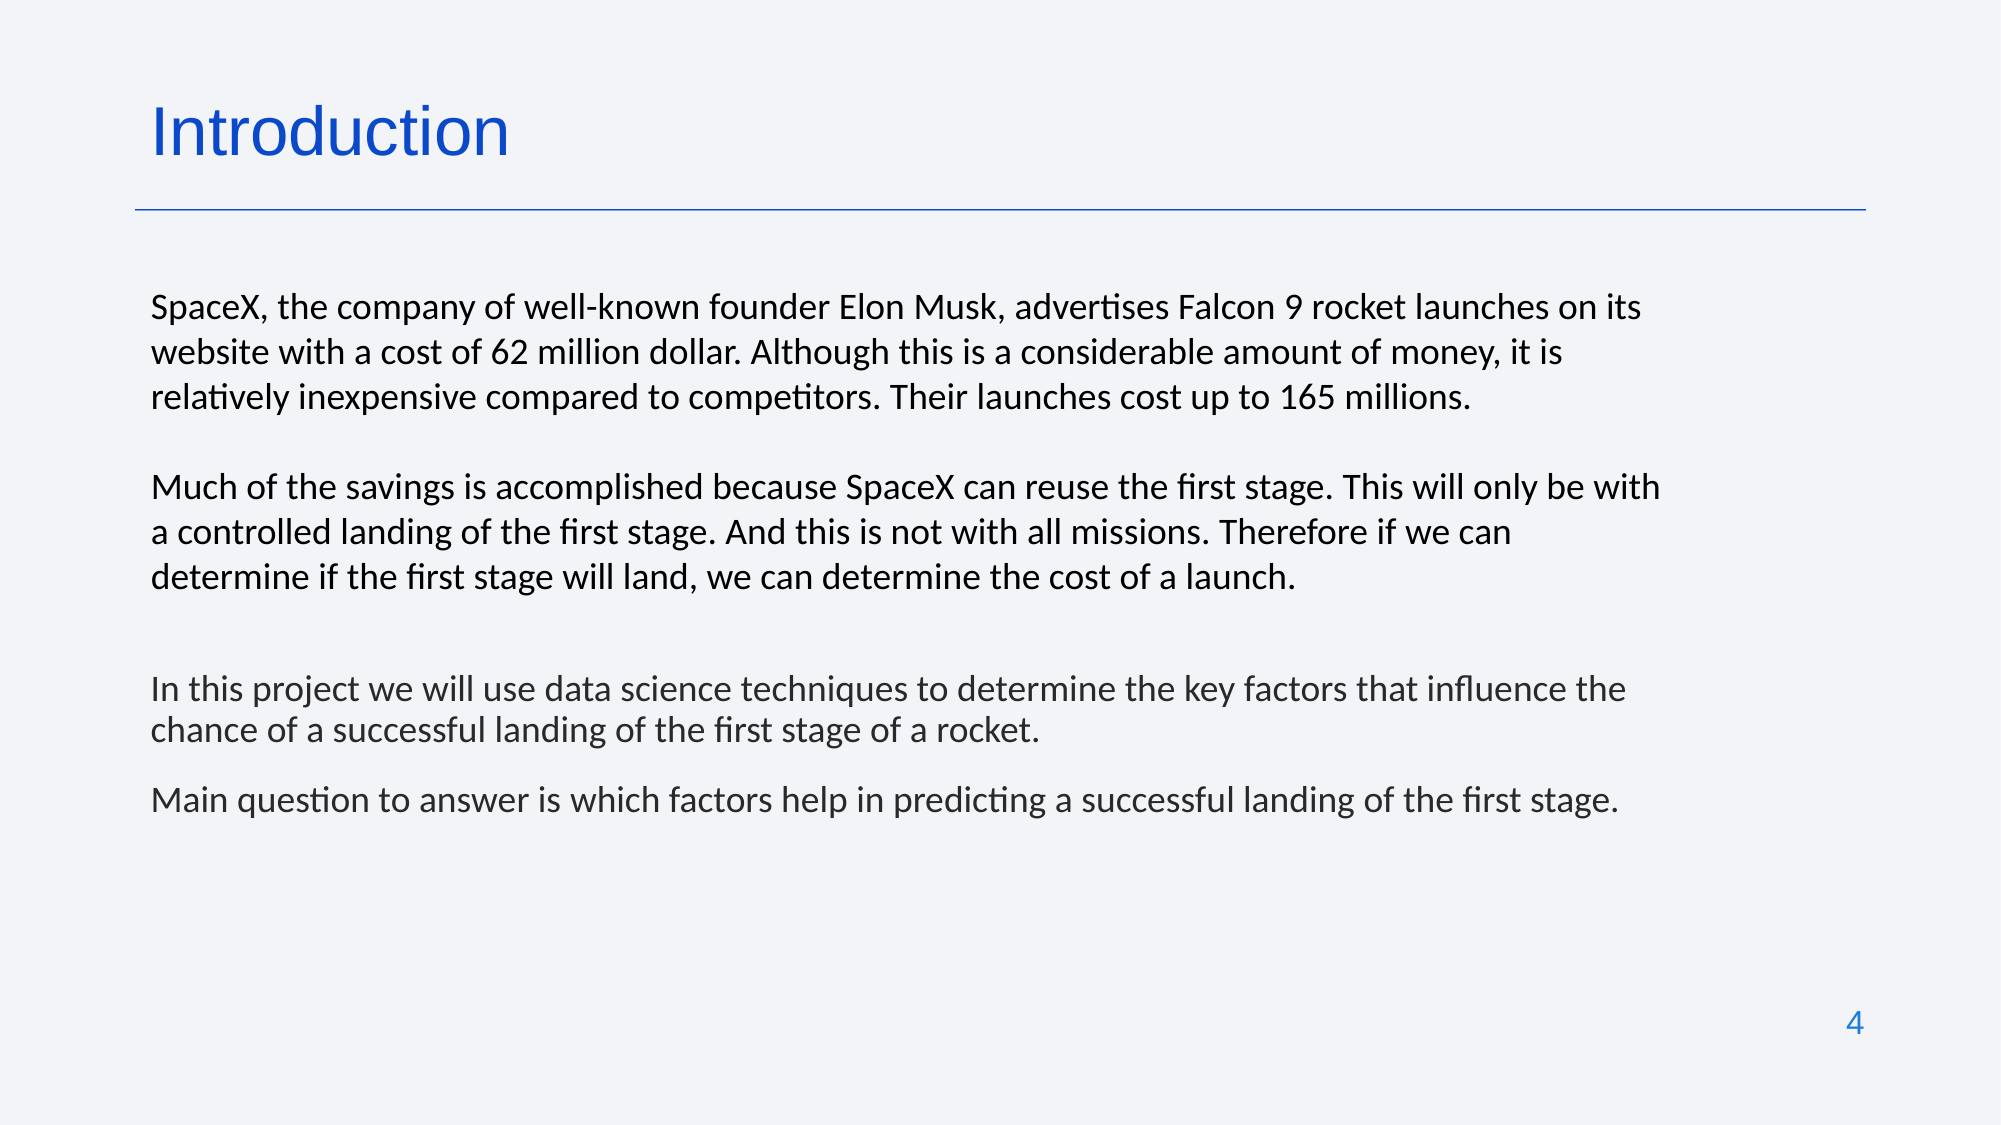

Introduction
SpaceX, the company of well-known founder Elon Musk, advertises Falcon 9 rocket launches on its website with a cost of 62 million dollar. Although this is a considerable amount of money, it is relatively inexpensive compared to competitors. Their launches cost up to 165 millions.

Much of the savings is accomplished because SpaceX can reuse the first stage. This will only be with a controlled landing of the first stage. And this is not with all missions. Therefore if we can determine if the first stage will land, we can determine the cost of a launch.
In this project we will use data science techniques to determine the key factors that influence the chance of a successful landing of the first stage of a rocket.
Main question to answer is which factors help in predicting a successful landing of the first stage.
4